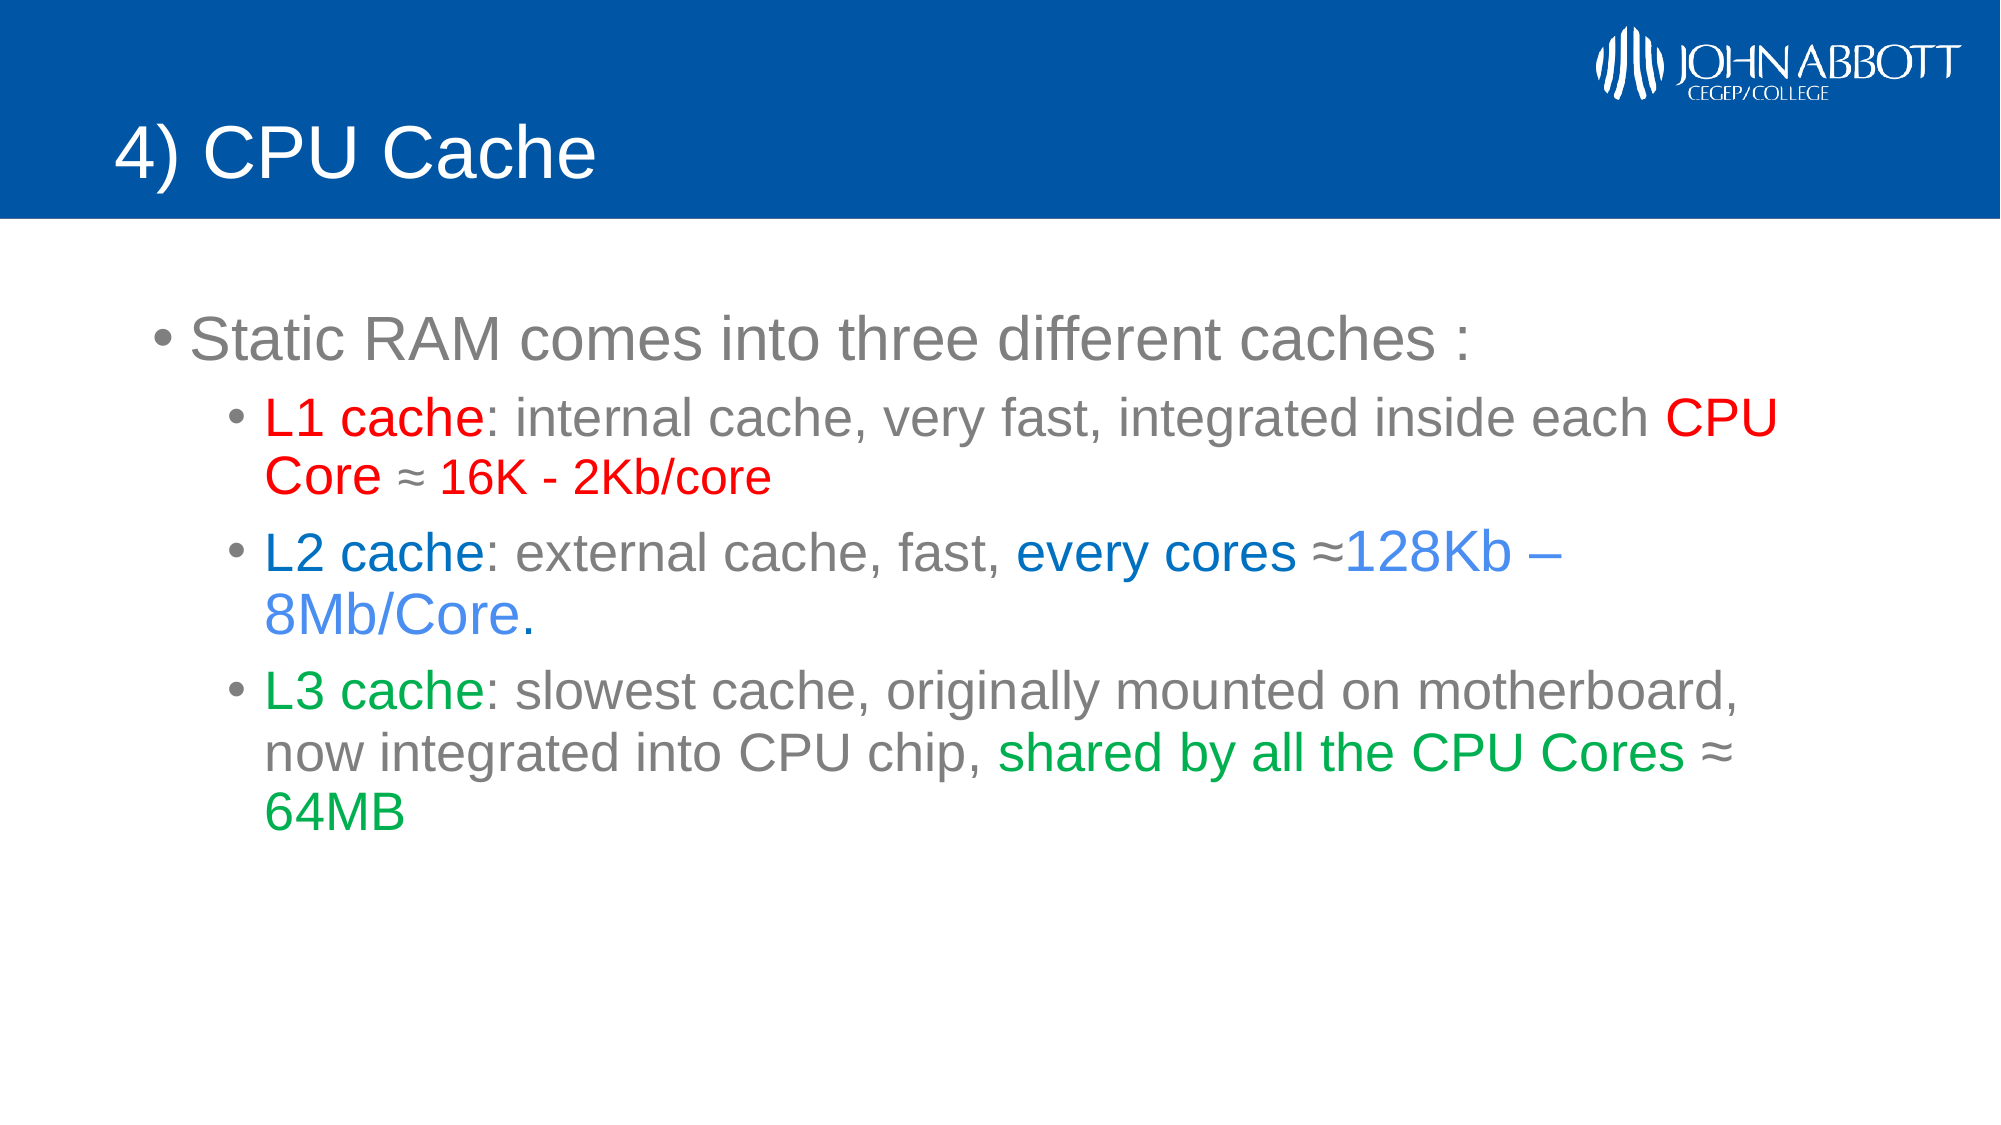

# 4) CPU Cache
Static RAM comes into three different caches :
L1 cache: internal cache, very fast, integrated inside each CPU Core ≈ 16K - 2Kb/core
L2 cache: external cache, fast, every cores ≈128Kb – 8Mb/Core.
L3 cache: slowest cache, originally mounted on motherboard, now integrated into CPU chip, shared by all the CPU Cores ≈ 64MB